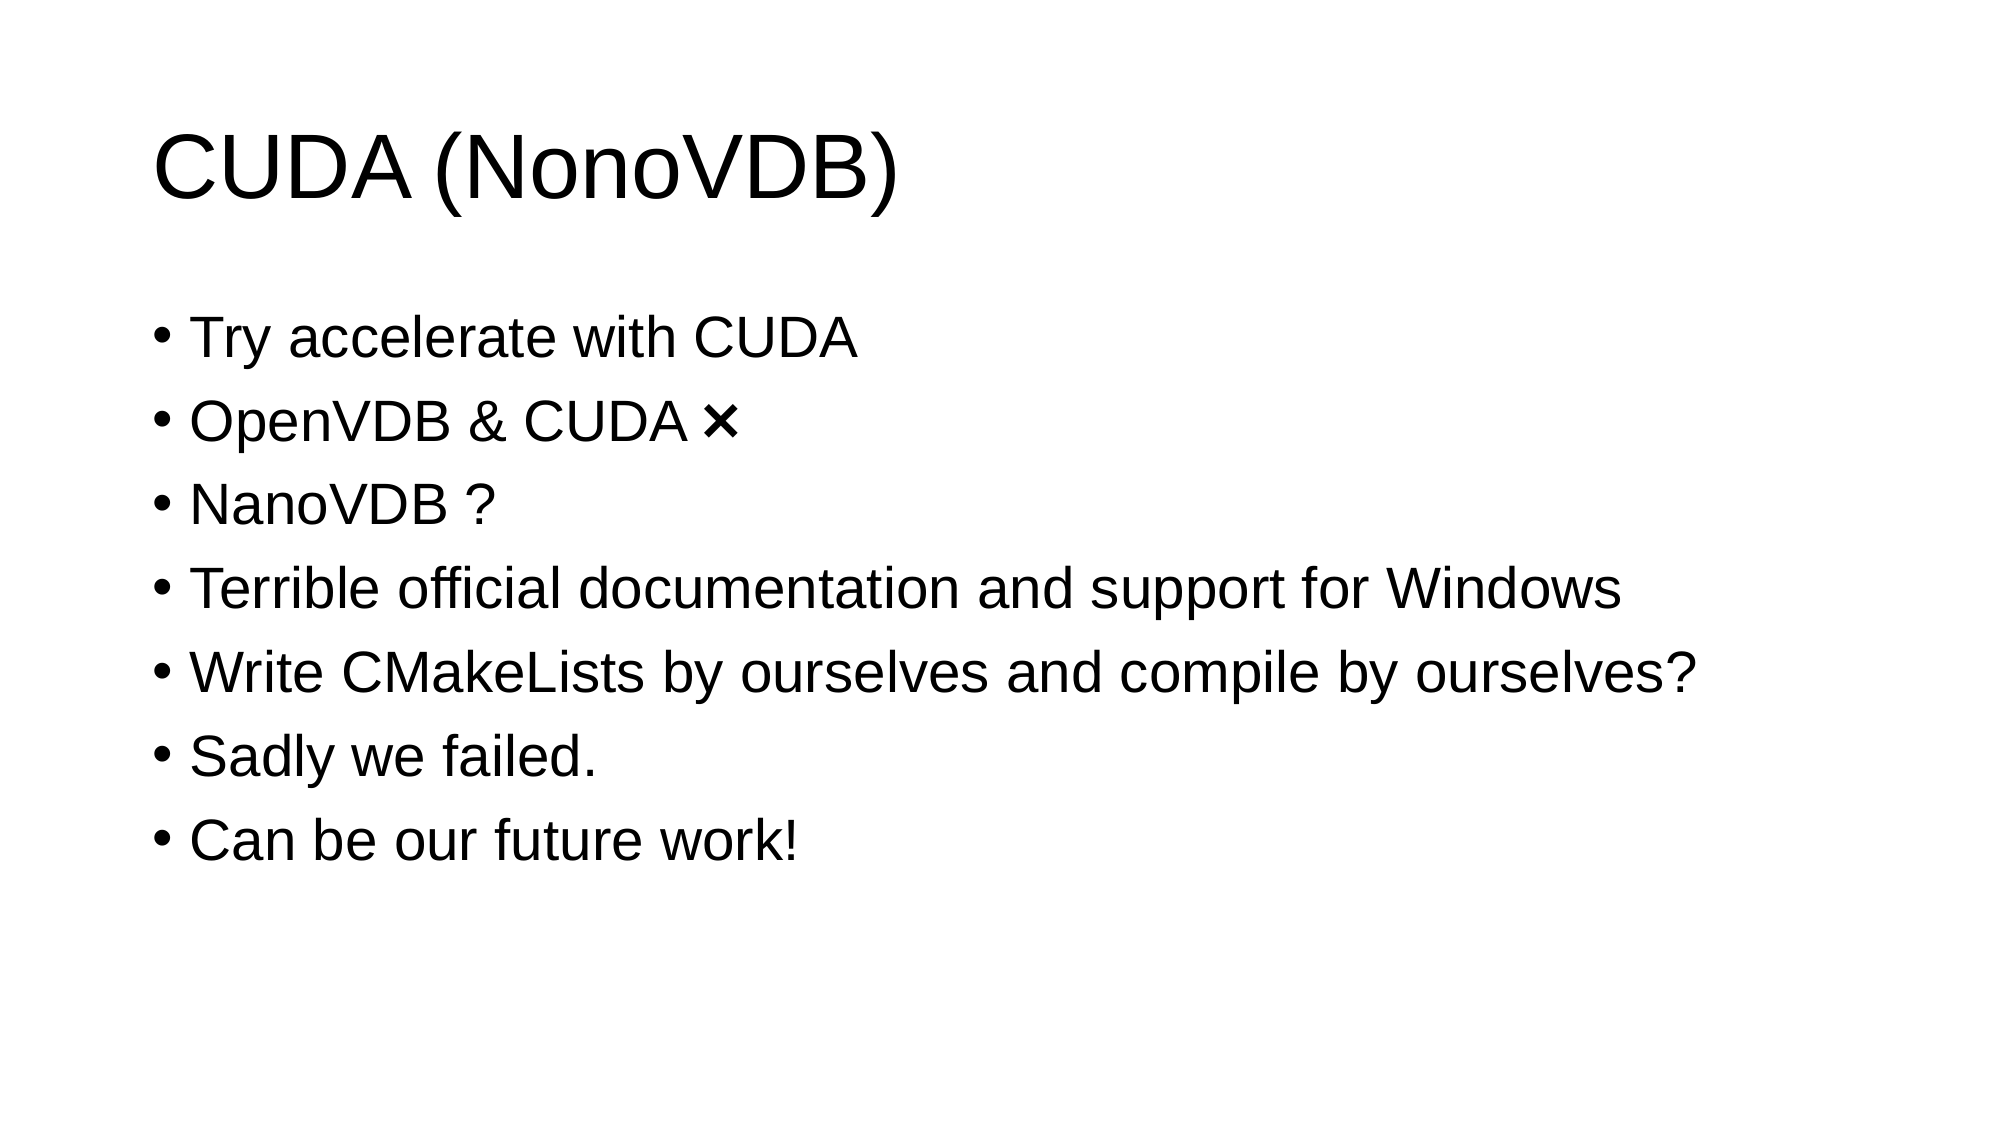

# CUDA (NonoVDB)
Try accelerate with CUDA
OpenVDB & CUDA ❌
NanoVDB ?
Terrible official documentation and support for Windows
Write CMakeLists by ourselves and compile by ourselves?
Sadly we failed.
Can be our future work!